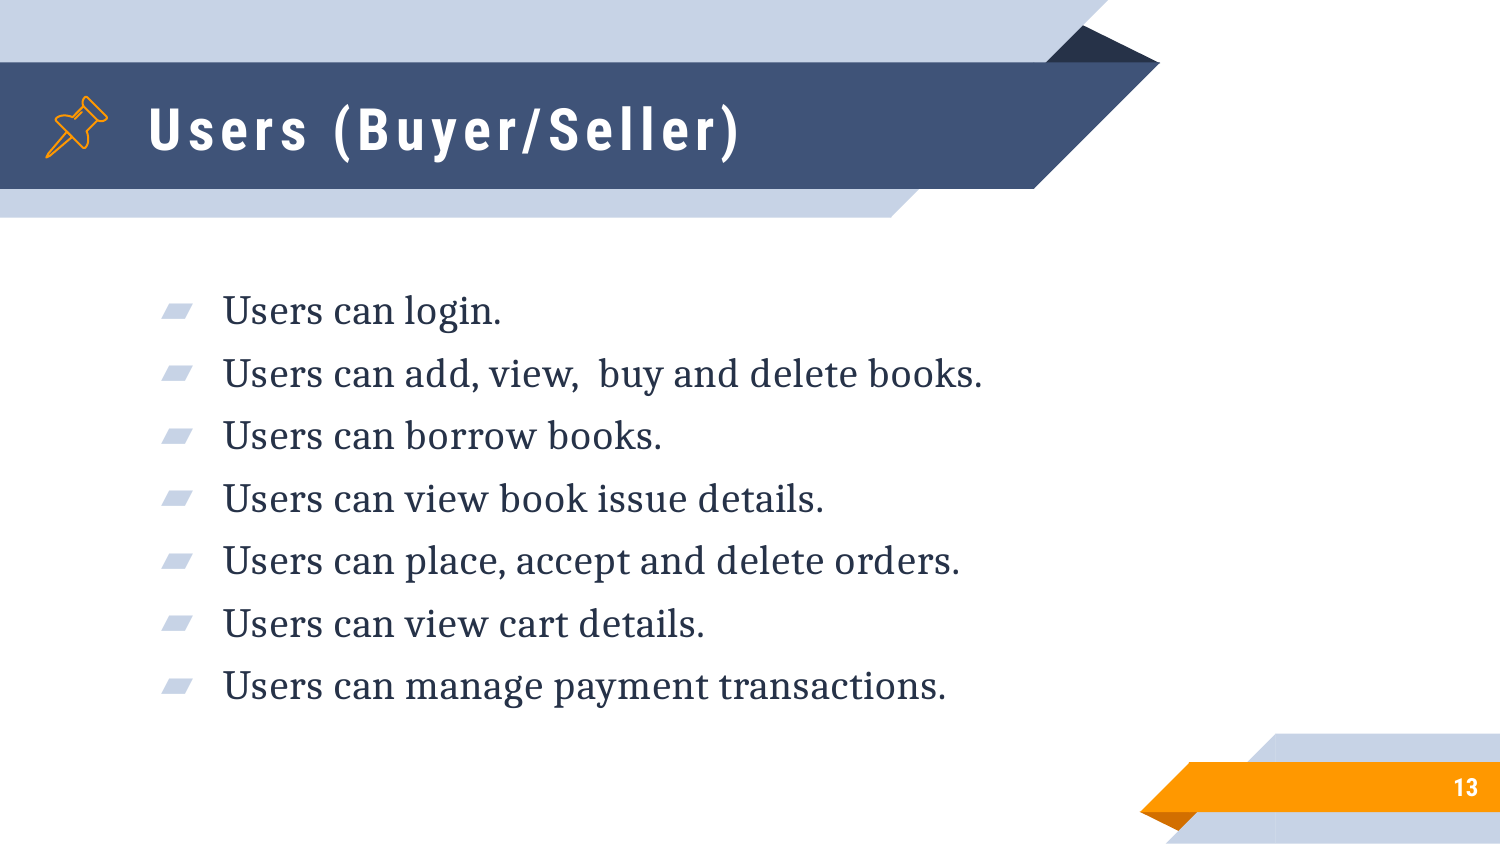

# Users (Buyer/Seller)

Users can login.
Users can add, view,  buy and delete books.
Users can borrow books.
Users can view book issue details.
Users can place, accept and delete orders.
Users can view cart details.
Users can manage payment transactions.

13